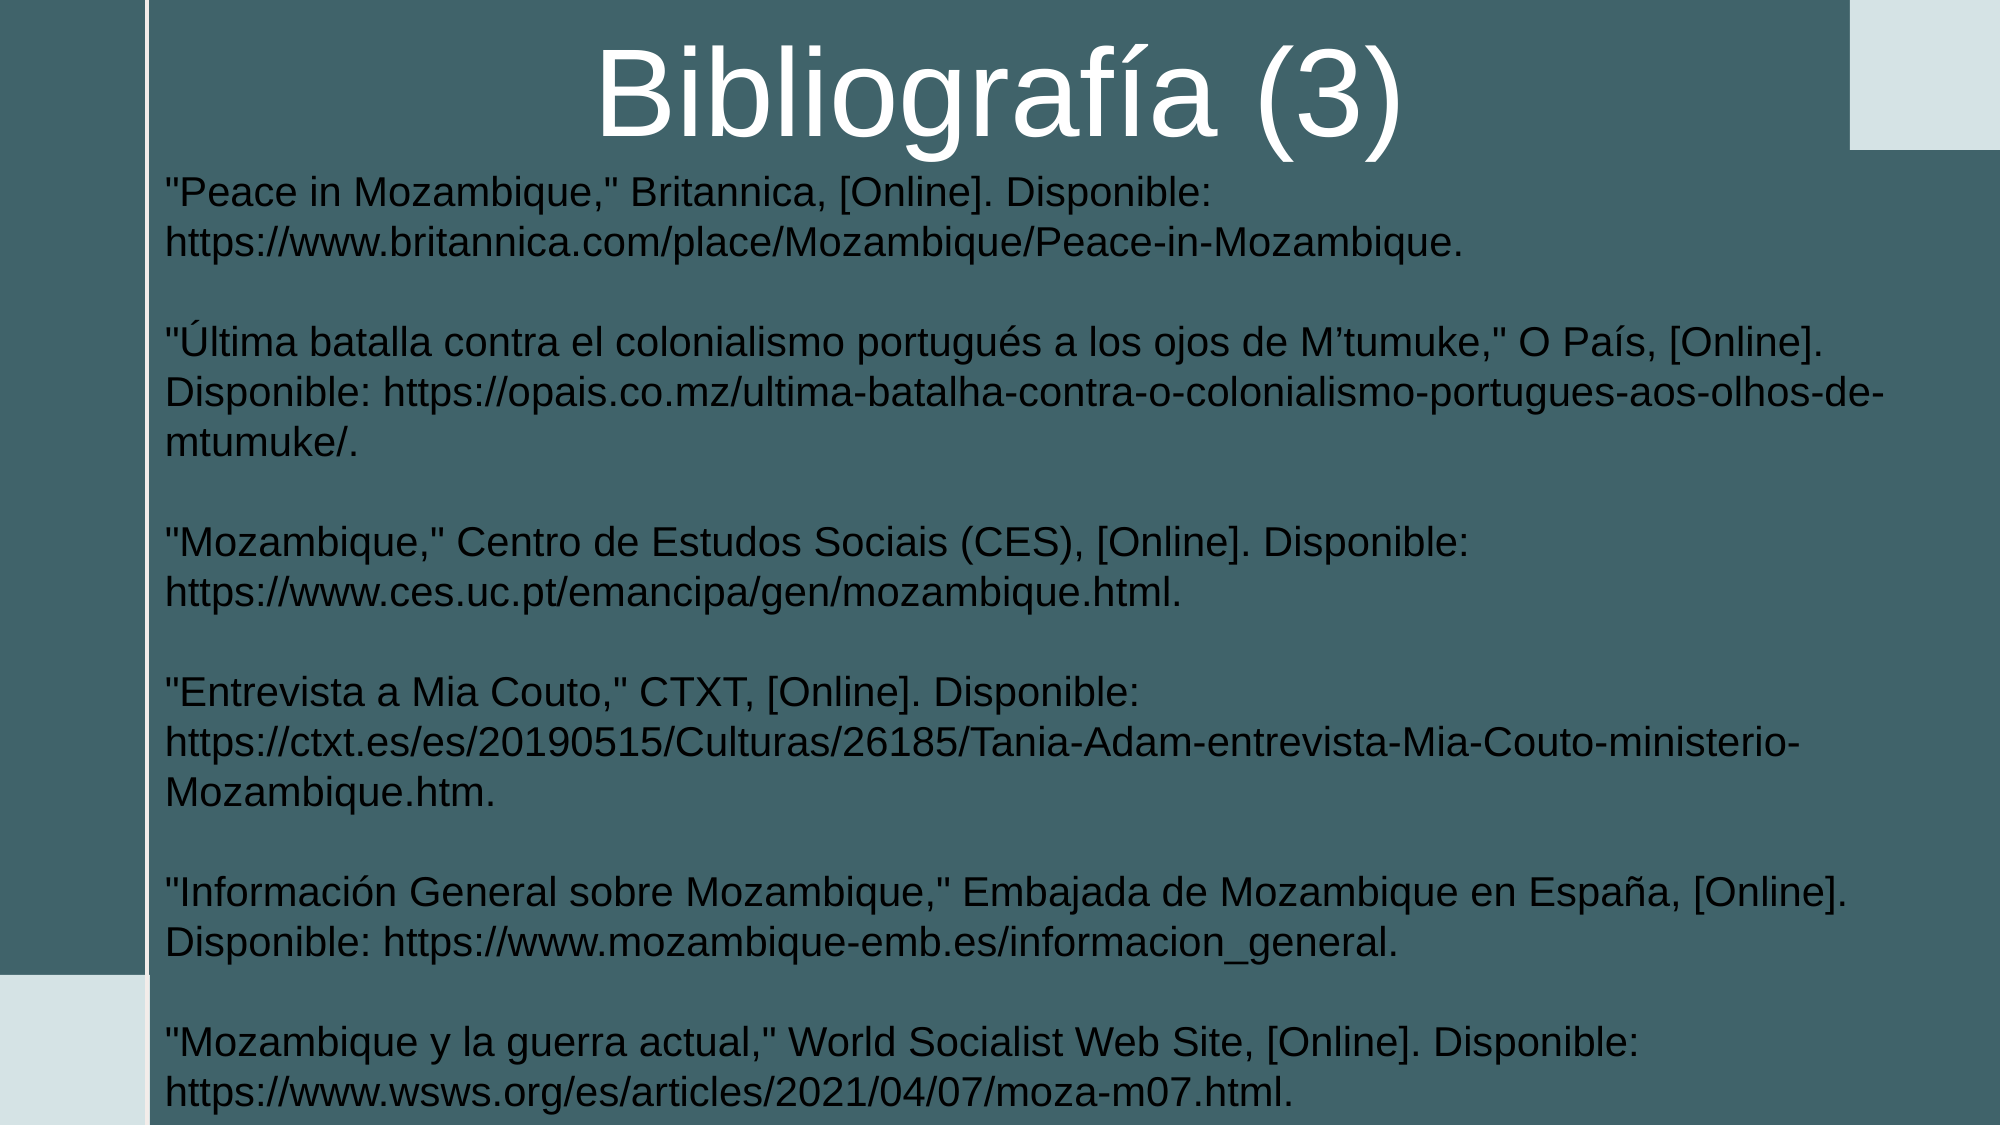

# Bibliografía (3)
"Peace in Mozambique," Britannica, [Online]. Disponible: https://www.britannica.com/place/Mozambique/Peace-in-Mozambique.

"Última batalla contra el colonialismo portugués a los ojos de M’tumuke," O País, [Online]. Disponible: https://opais.co.mz/ultima-batalha-contra-o-colonialismo-portugues-aos-olhos-de-mtumuke/.

"Mozambique," Centro de Estudos Sociais (CES), [Online]. Disponible: https://www.ces.uc.pt/emancipa/gen/mozambique.html.

"Entrevista a Mia Couto," CTXT, [Online]. Disponible: https://ctxt.es/es/20190515/Culturas/26185/Tania-Adam-entrevista-Mia-Couto-ministerio-Mozambique.htm.

"Información General sobre Mozambique," Embajada de Mozambique en España, [Online]. Disponible: https://www.mozambique-emb.es/informacion_general.

"Mozambique y la guerra actual," World Socialist Web Site, [Online]. Disponible: https://www.wsws.org/es/articles/2021/04/07/moza-m07.html.